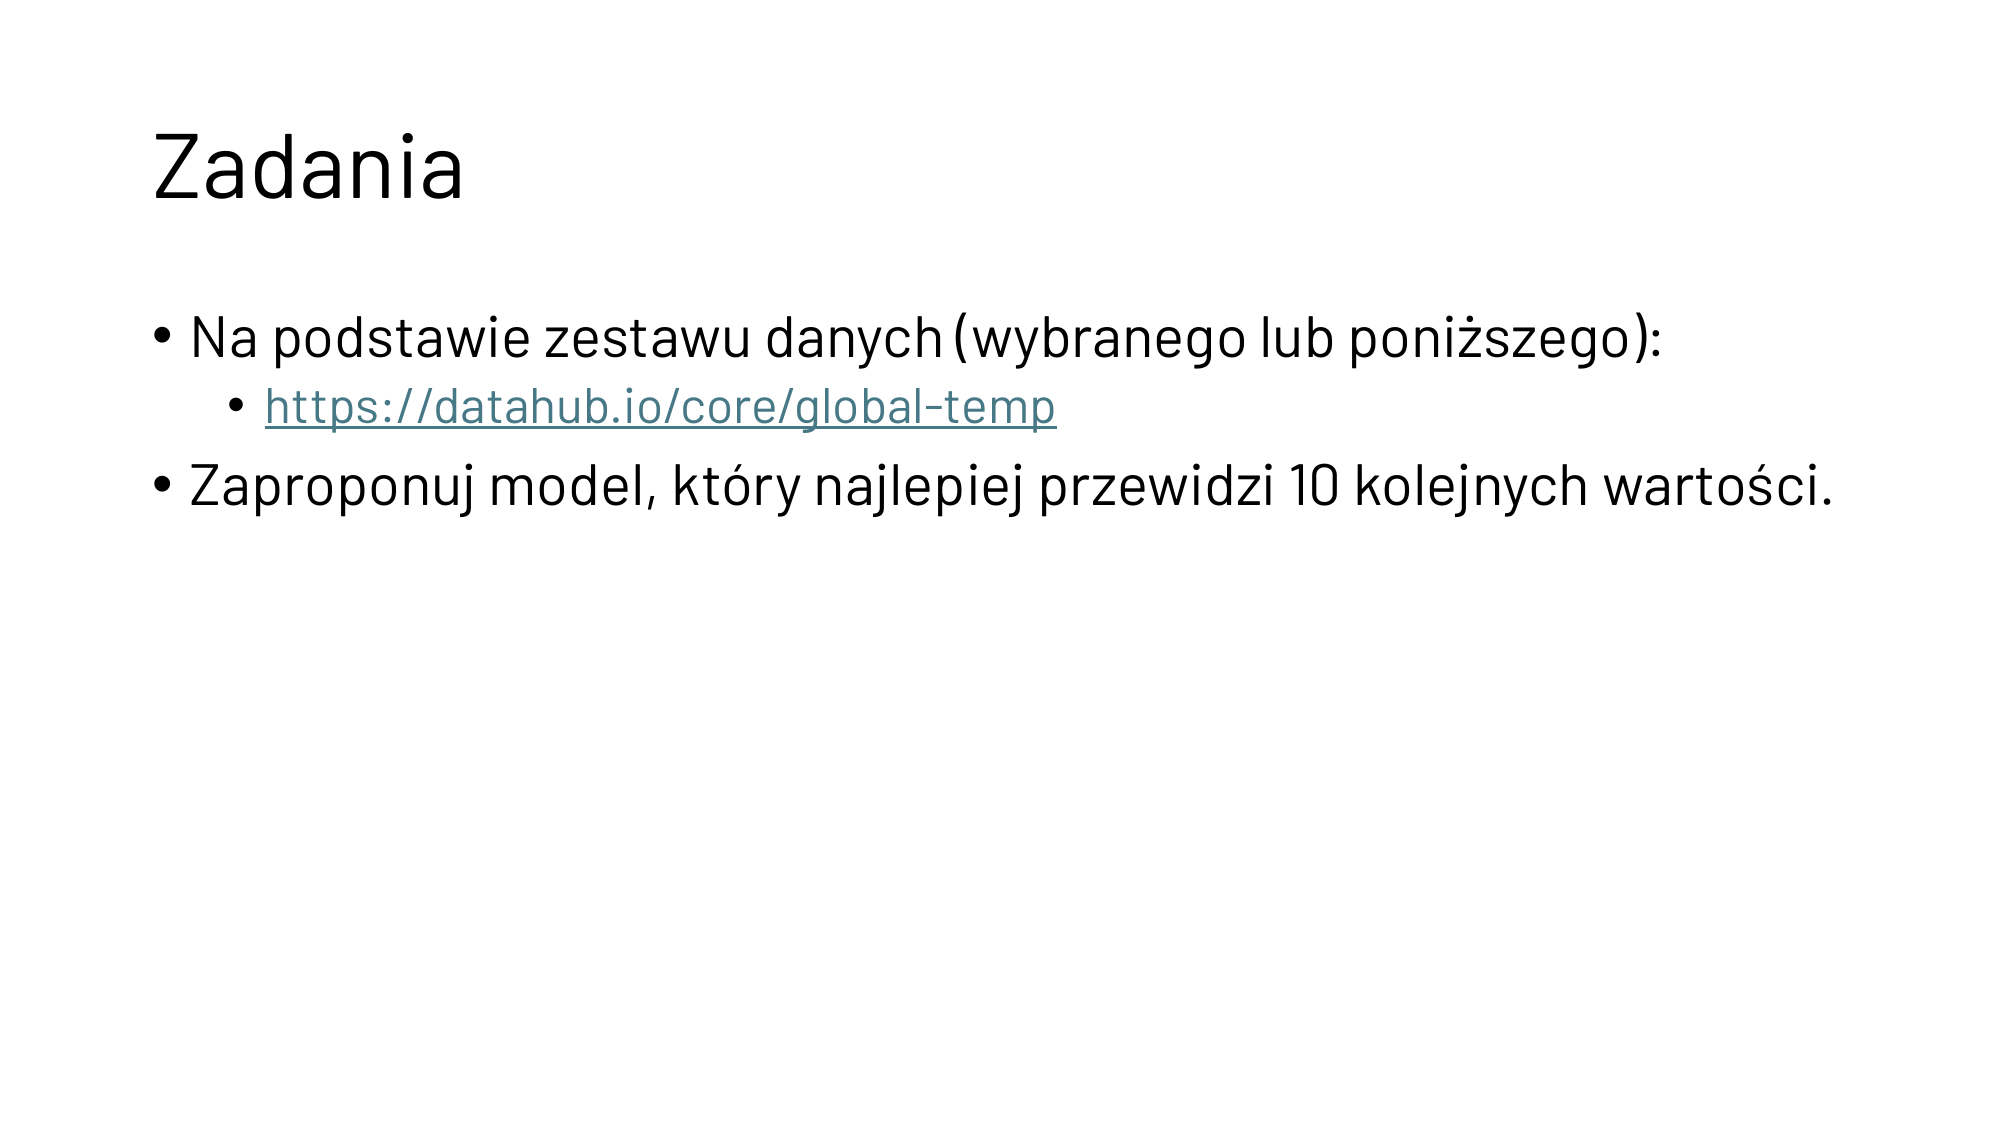

# Zadania
Na podstawie zestawu danych (wybranego lub poniższego):
https://datahub.io/core/global-temp
Zaproponuj model, który najlepiej przewidzi 10 kolejnych wartości.